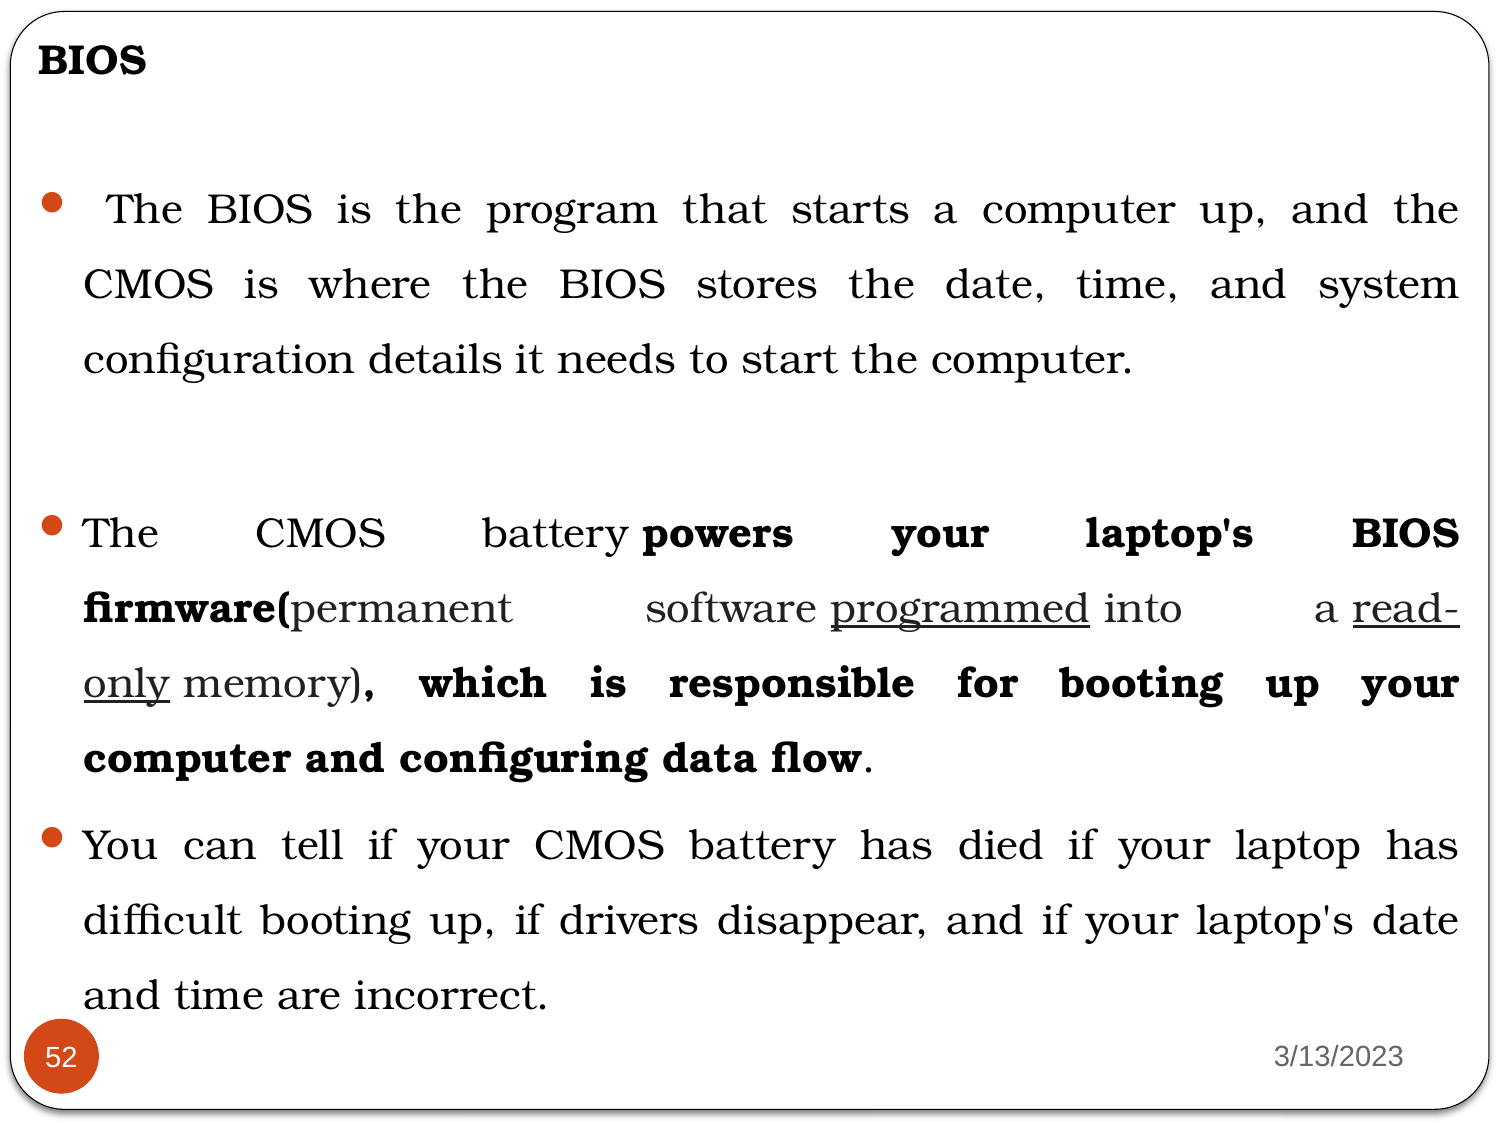

BIOS

 The BIOS is the program that starts a computer up, and the CMOS is where the BIOS stores the date, time, and system configuration details it needs to start the computer.

The CMOS battery powers your laptop's BIOS firmware(permanent software programmed into a read-only memory), which is responsible for booting up your computer and configuring data flow.
You can tell if your CMOS battery has died if your laptop has difficult booting up, if drivers disappear, and if your laptop's date and time are incorrect.
3/13/2023
52